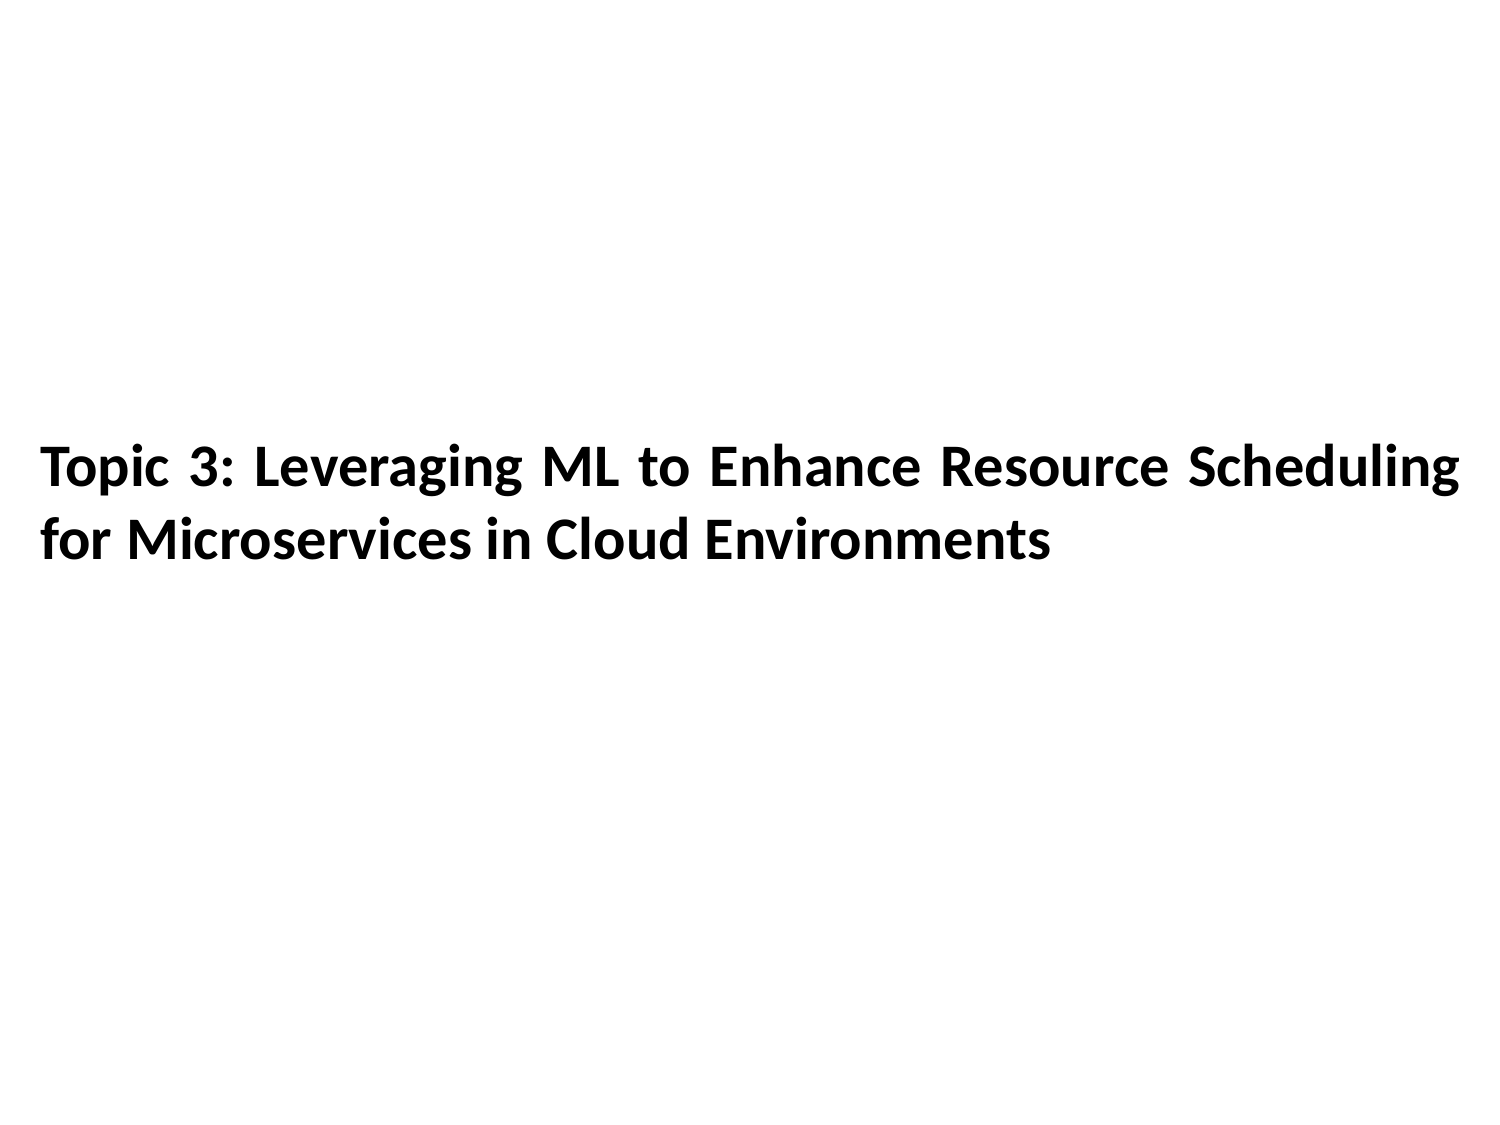

# Topic 3: Leveraging ML to Enhance Resource Scheduling for Microservices in Cloud Environments